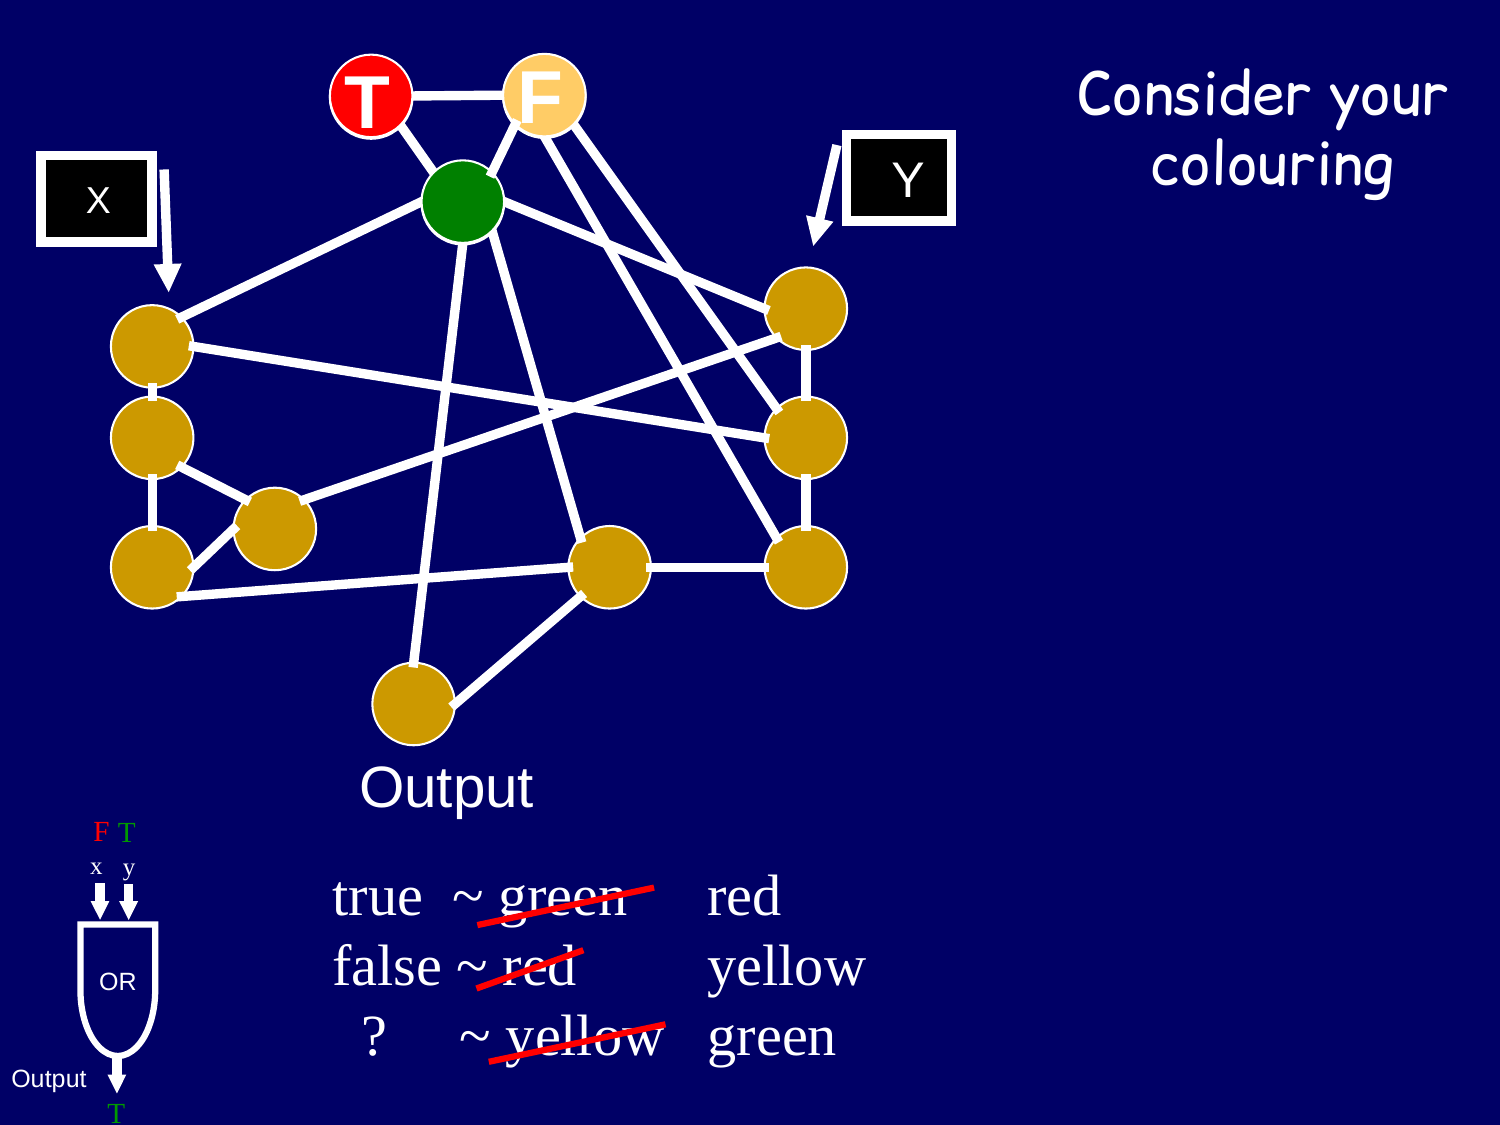

F
T
Consider your
colouring

Y
X

Output
 F
T
x
y
Output
true  ~ green
false ~ red
  ?     ~ yellow
red
yellow
green

OR

T